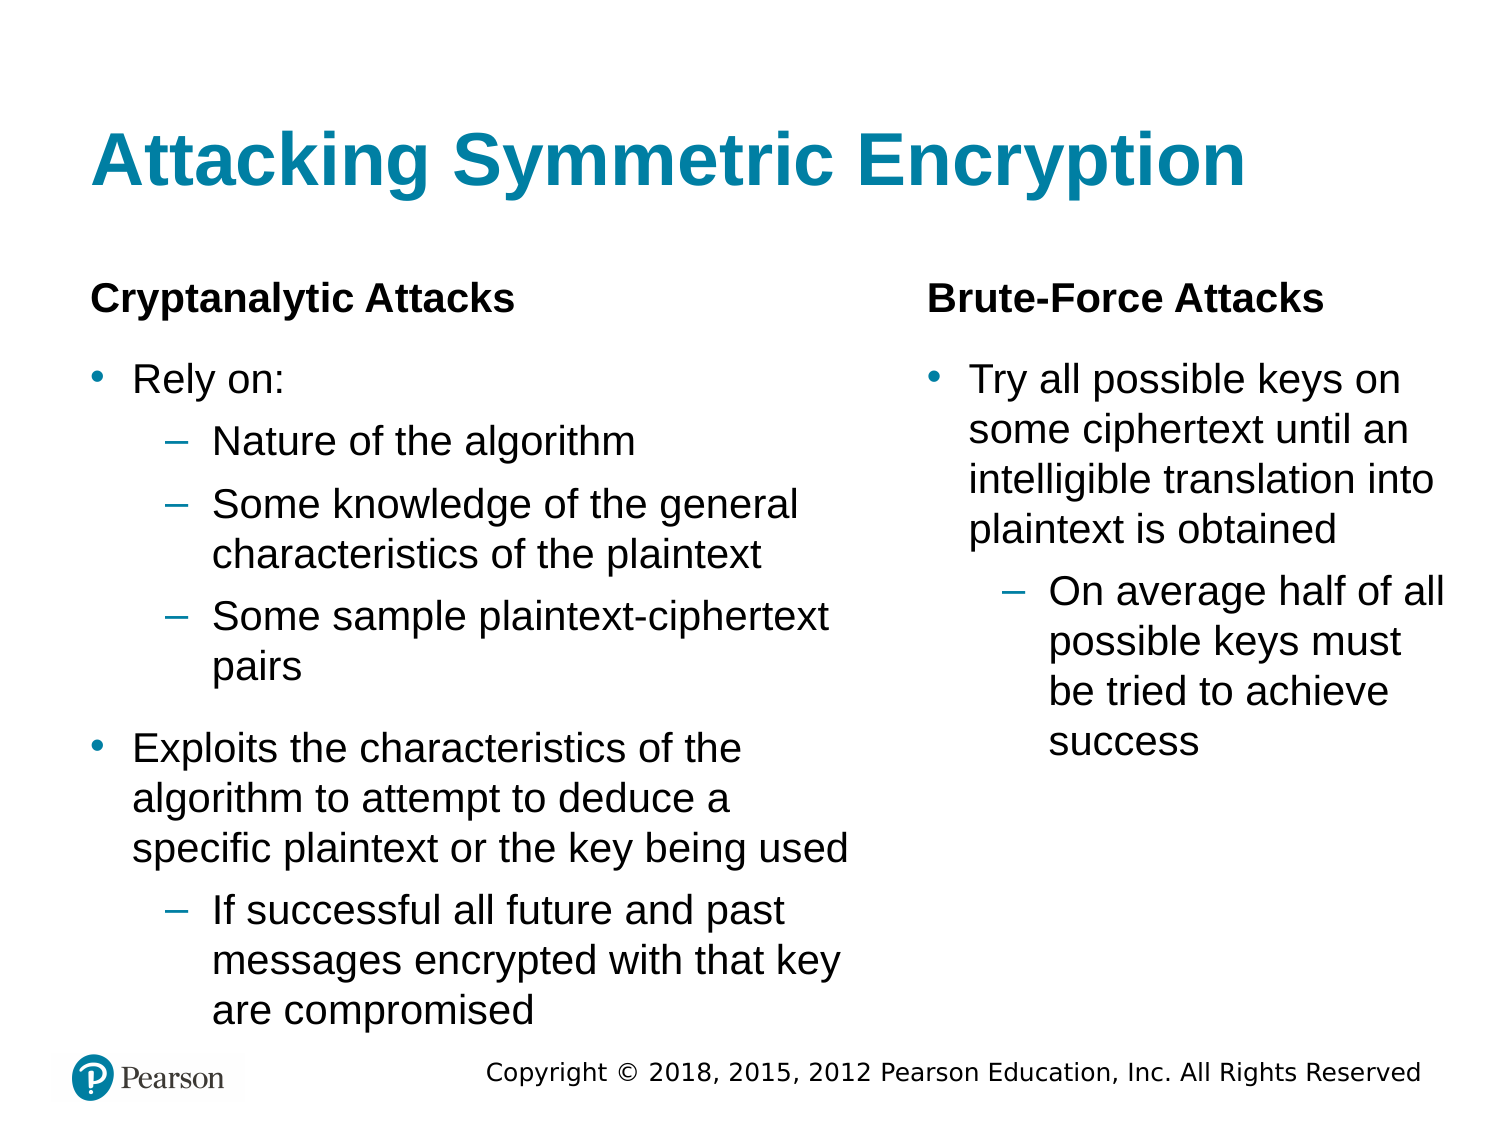

# Attacking Symmetric Encryption
Cryptanalytic Attacks
Rely on:
Nature of the algorithm
Some knowledge of the general characteristics of the plaintext
Some sample plaintext-ciphertext pairs
Exploits the characteristics of the algorithm to attempt to deduce a specific plaintext or the key being used
If successful all future and past messages encrypted with that key are compromised
Brute-Force Attacks
Try all possible keys on some ciphertext until an intelligible translation into plaintext is obtained
On average half of all possible keys must be tried to achieve success